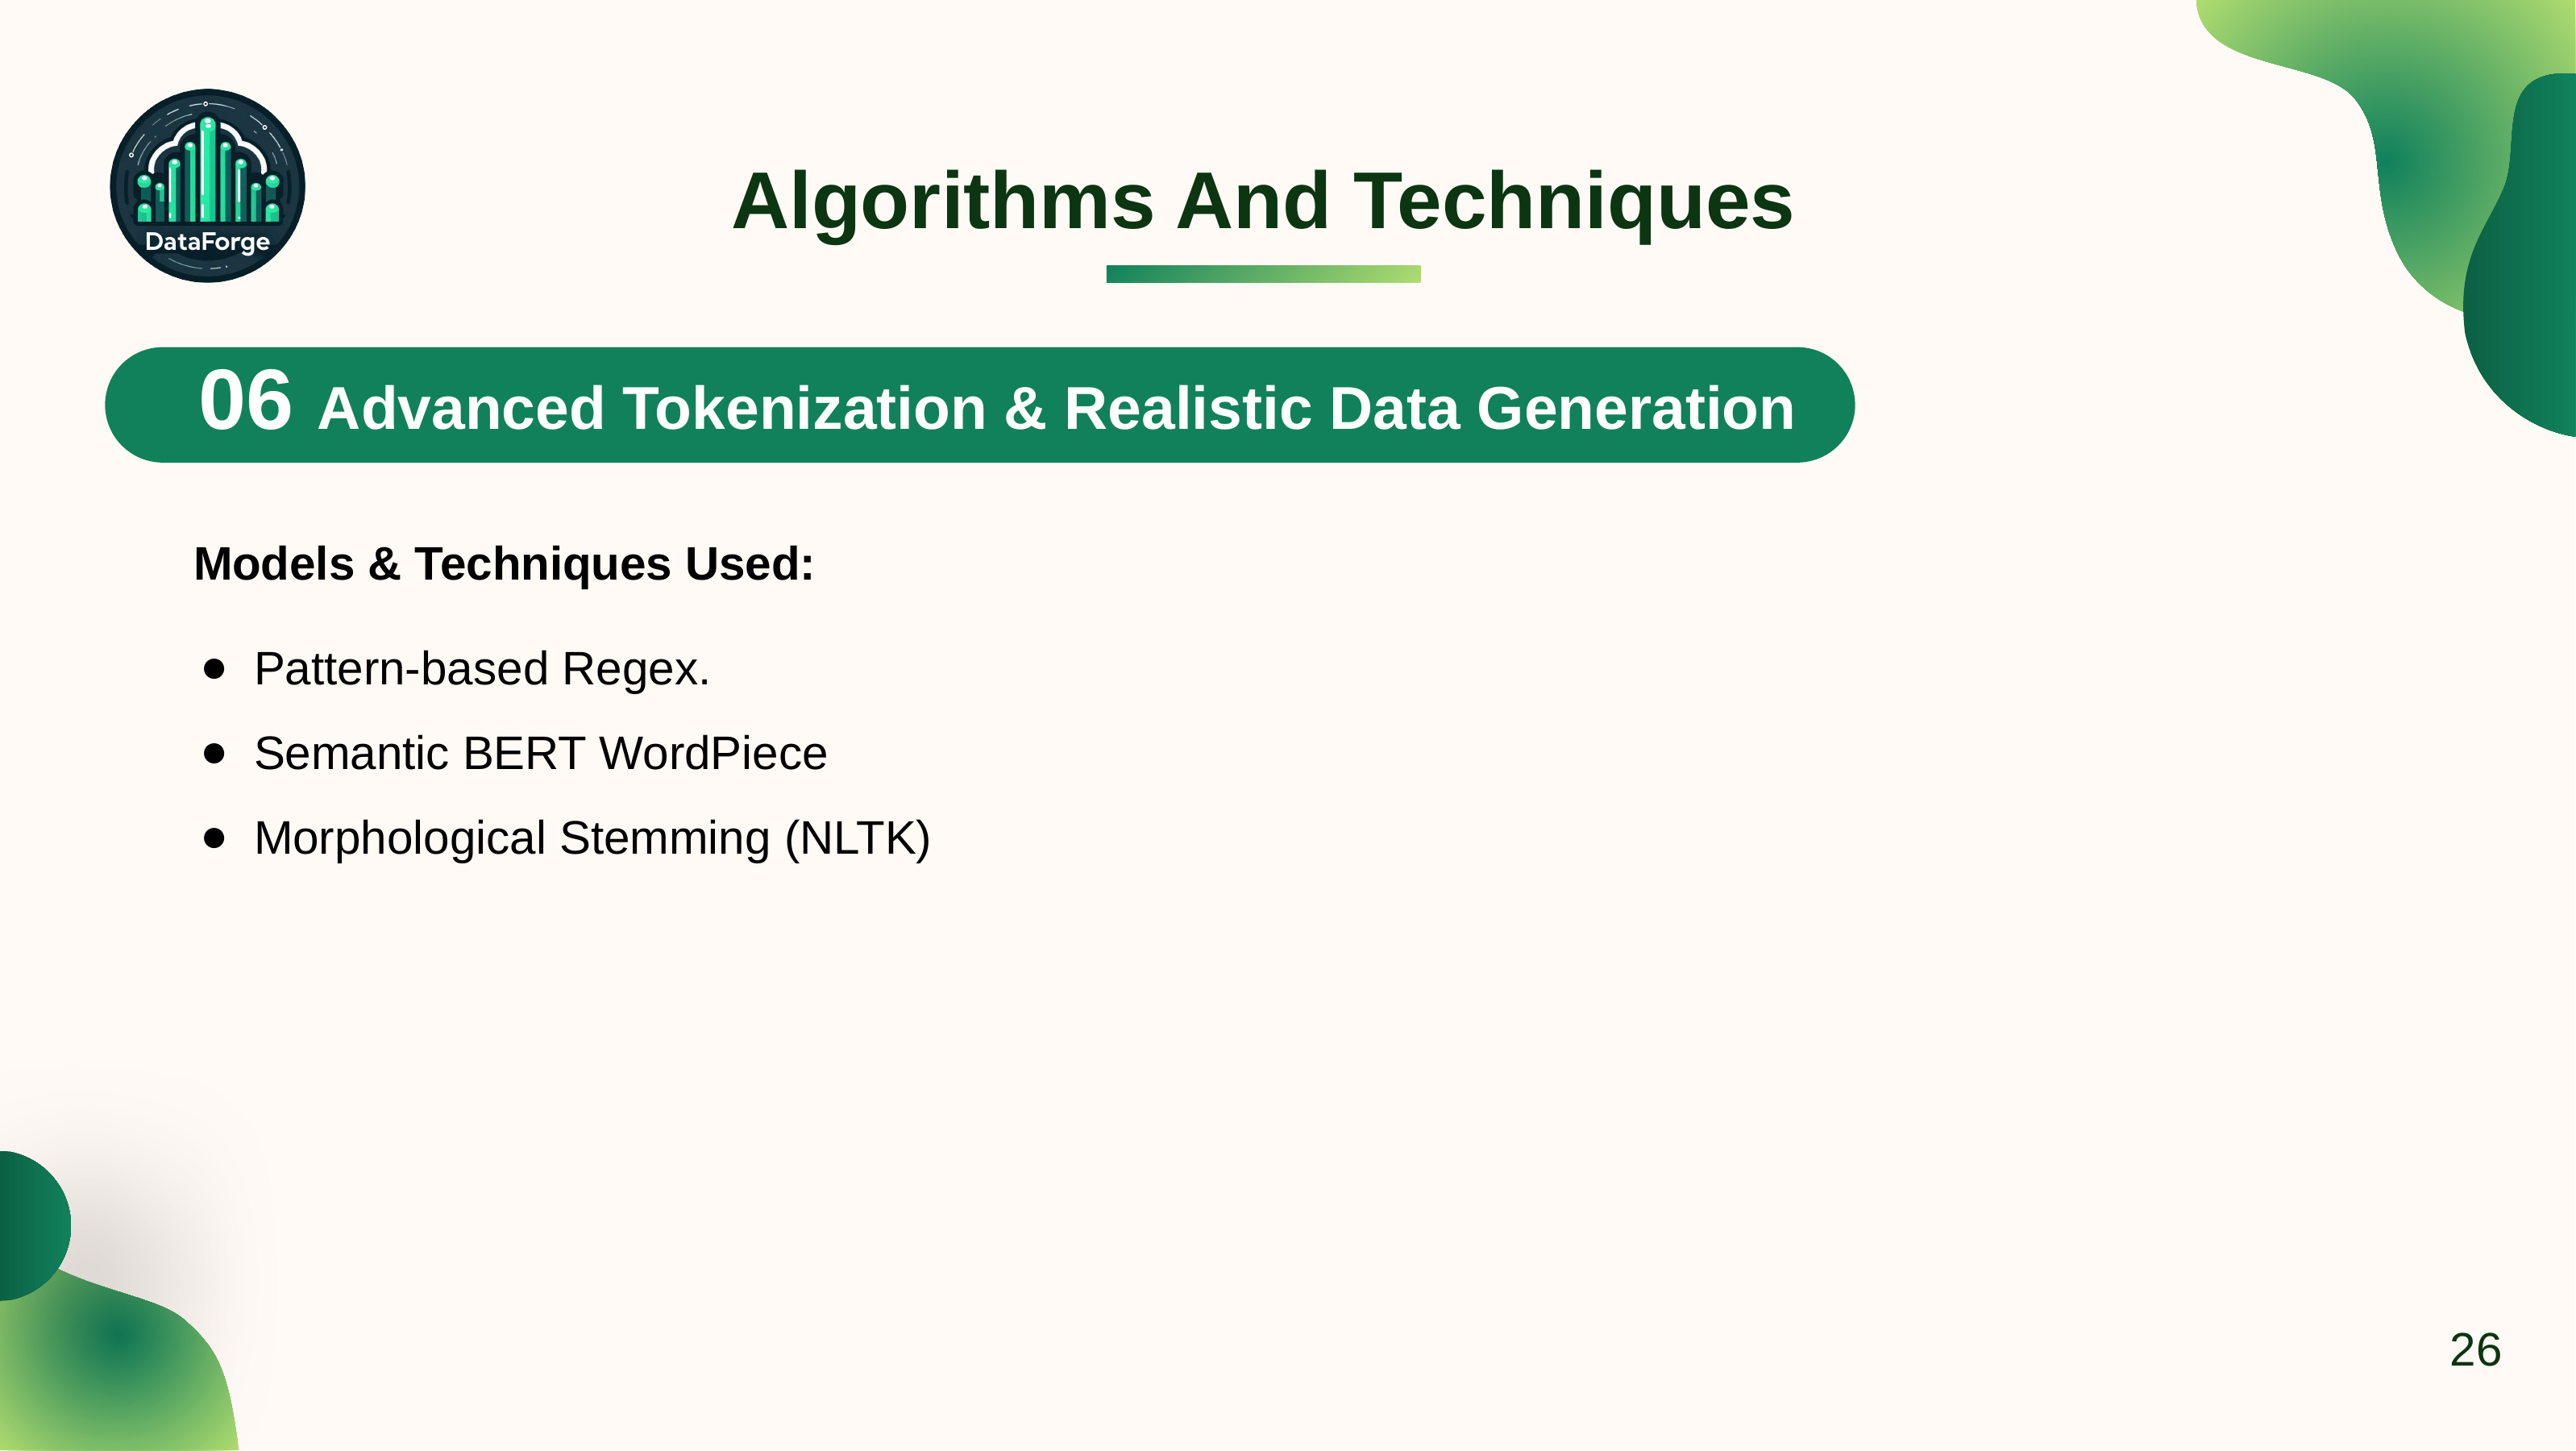

Algorithms And Techniques

06 Advanced Tokenization & Realistic Data Generation

Models & Techniques Used:
Pattern-based Regex.
Semantic BERT WordPiece
Morphological Stemming (NLTK)

26